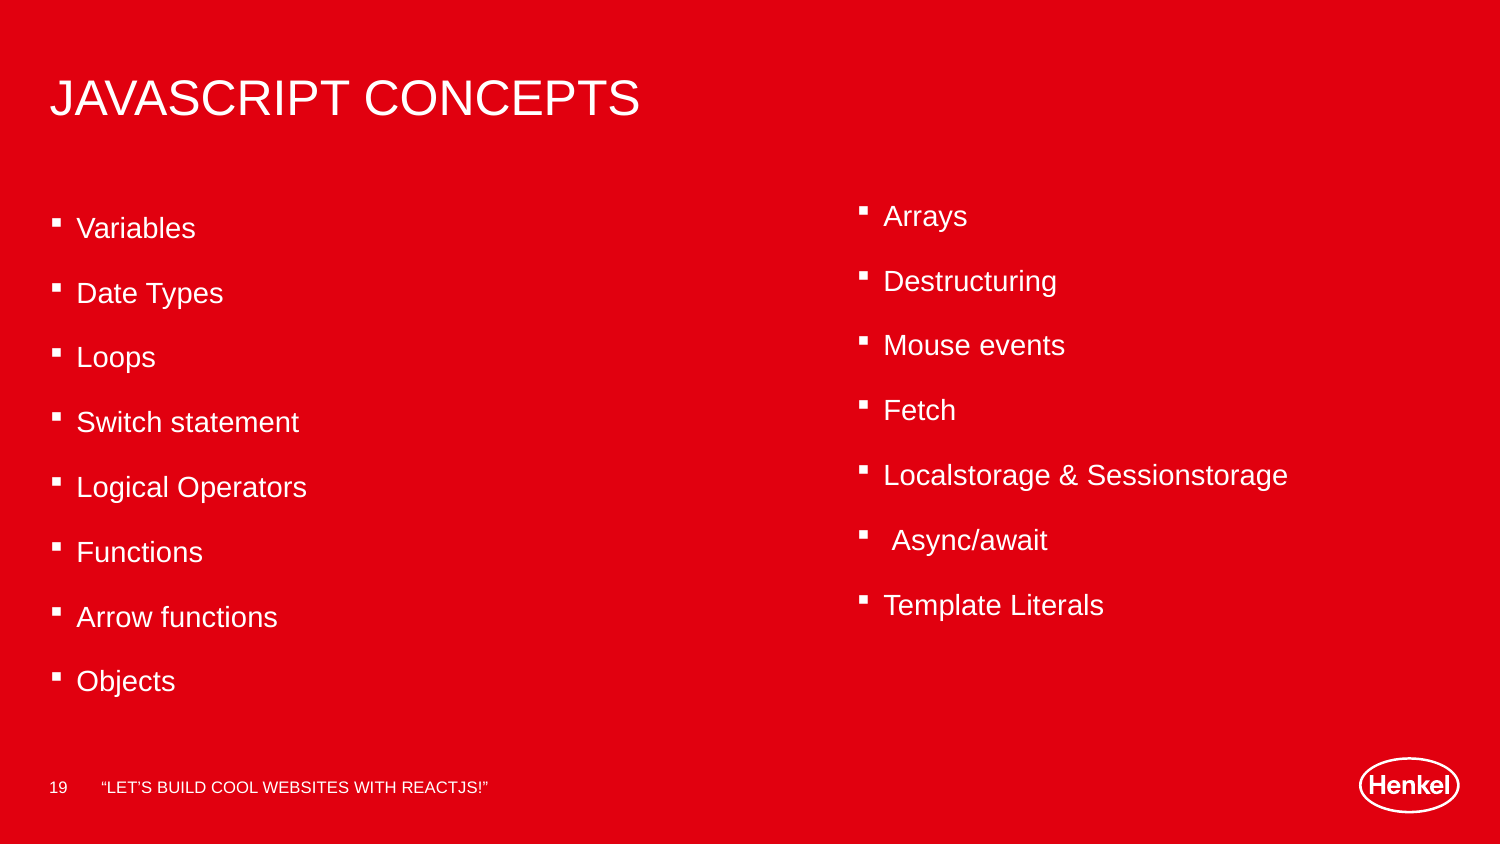

# JavaScript Concepts
Arrays
Destructuring
Mouse events
Fetch
Localstorage & Sessionstorage
 Async/await
Template Literals

Variables
Date Types
Loops
Switch statement
Logical Operators
Functions
Arrow functions
Objects

19
“Let’s Build Cool Websites with ReactJS!”